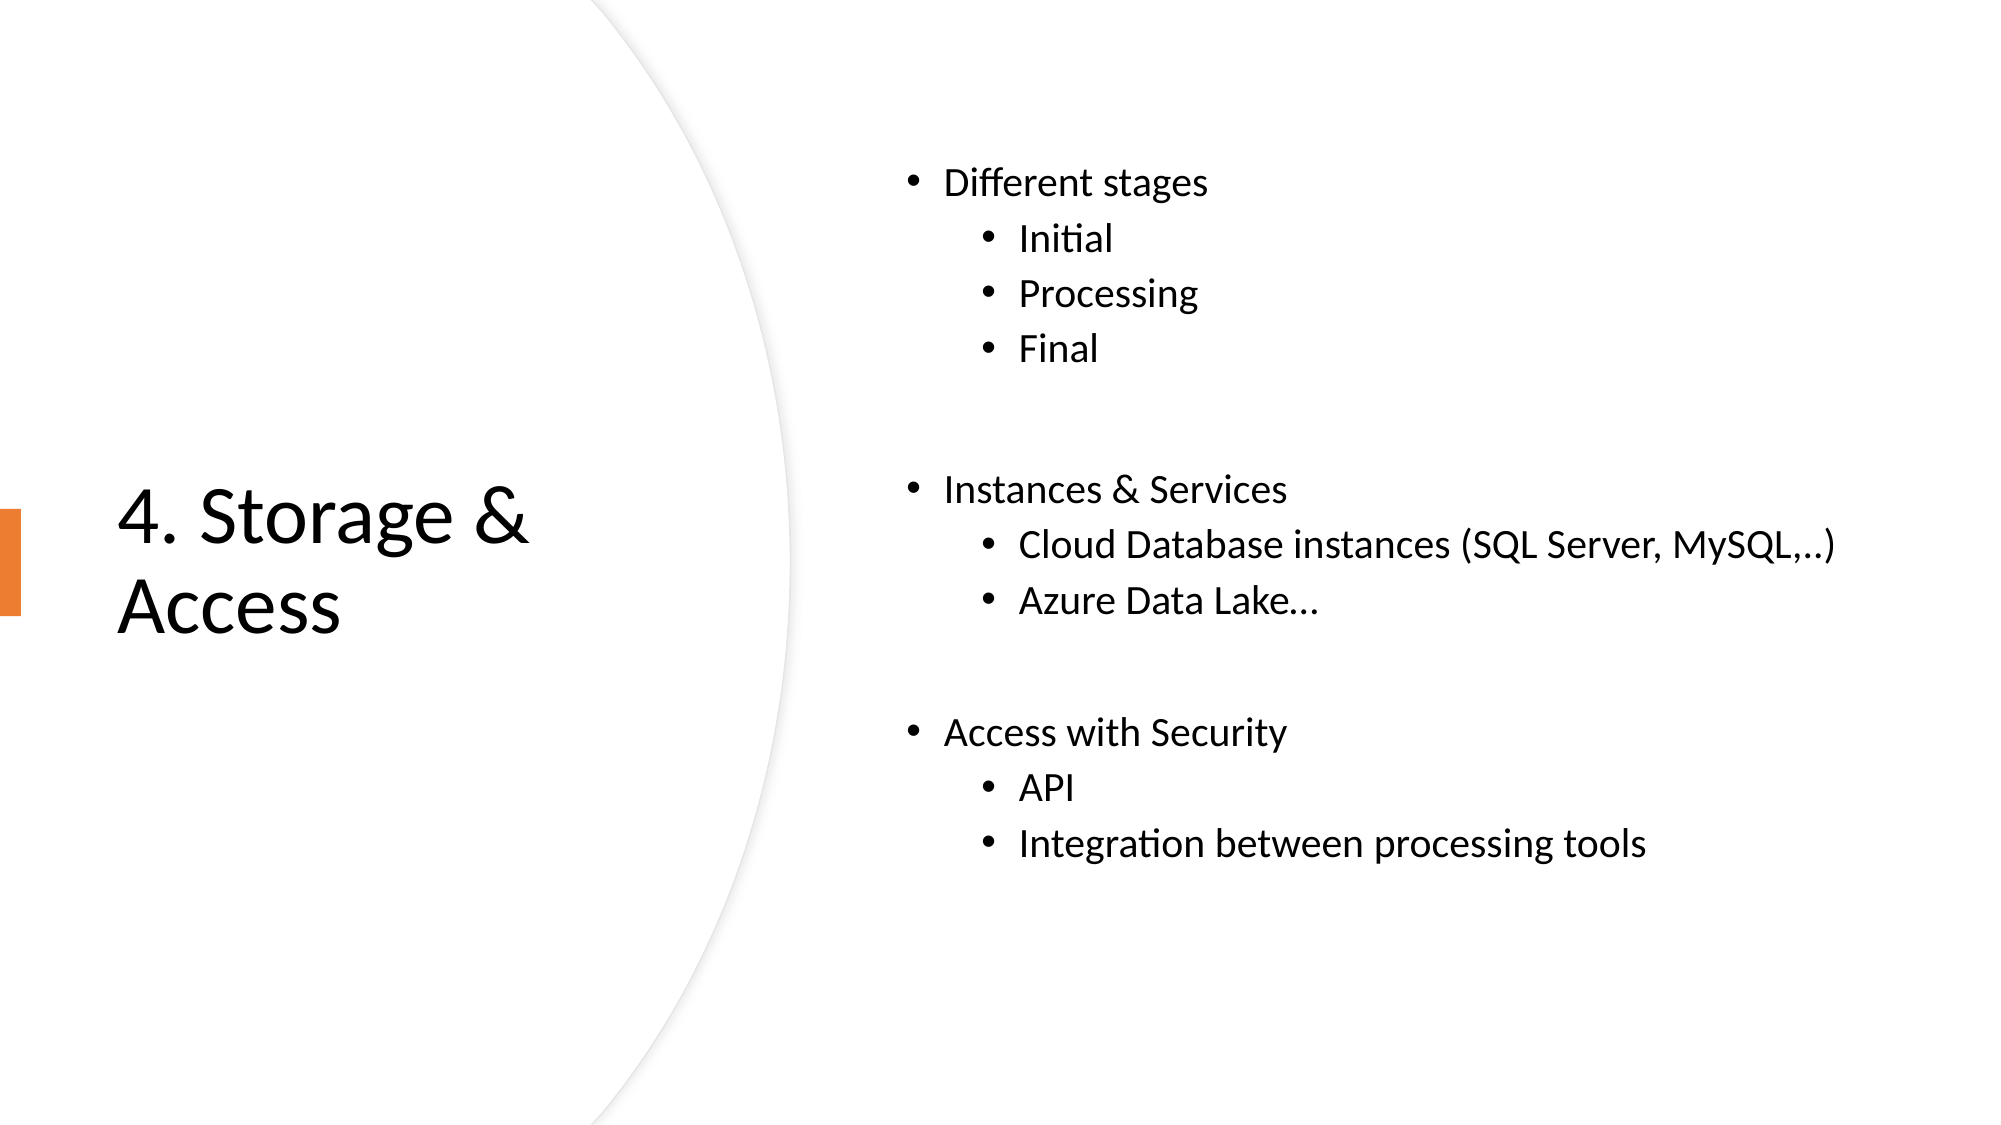

Different stages
Initial
Processing
Final

Instances & Services
Cloud Database instances (SQL Server, MySQL,..)
Azure Data Lake…

Access with Security
API
Integration between processing tools

# 4. Storage & Access